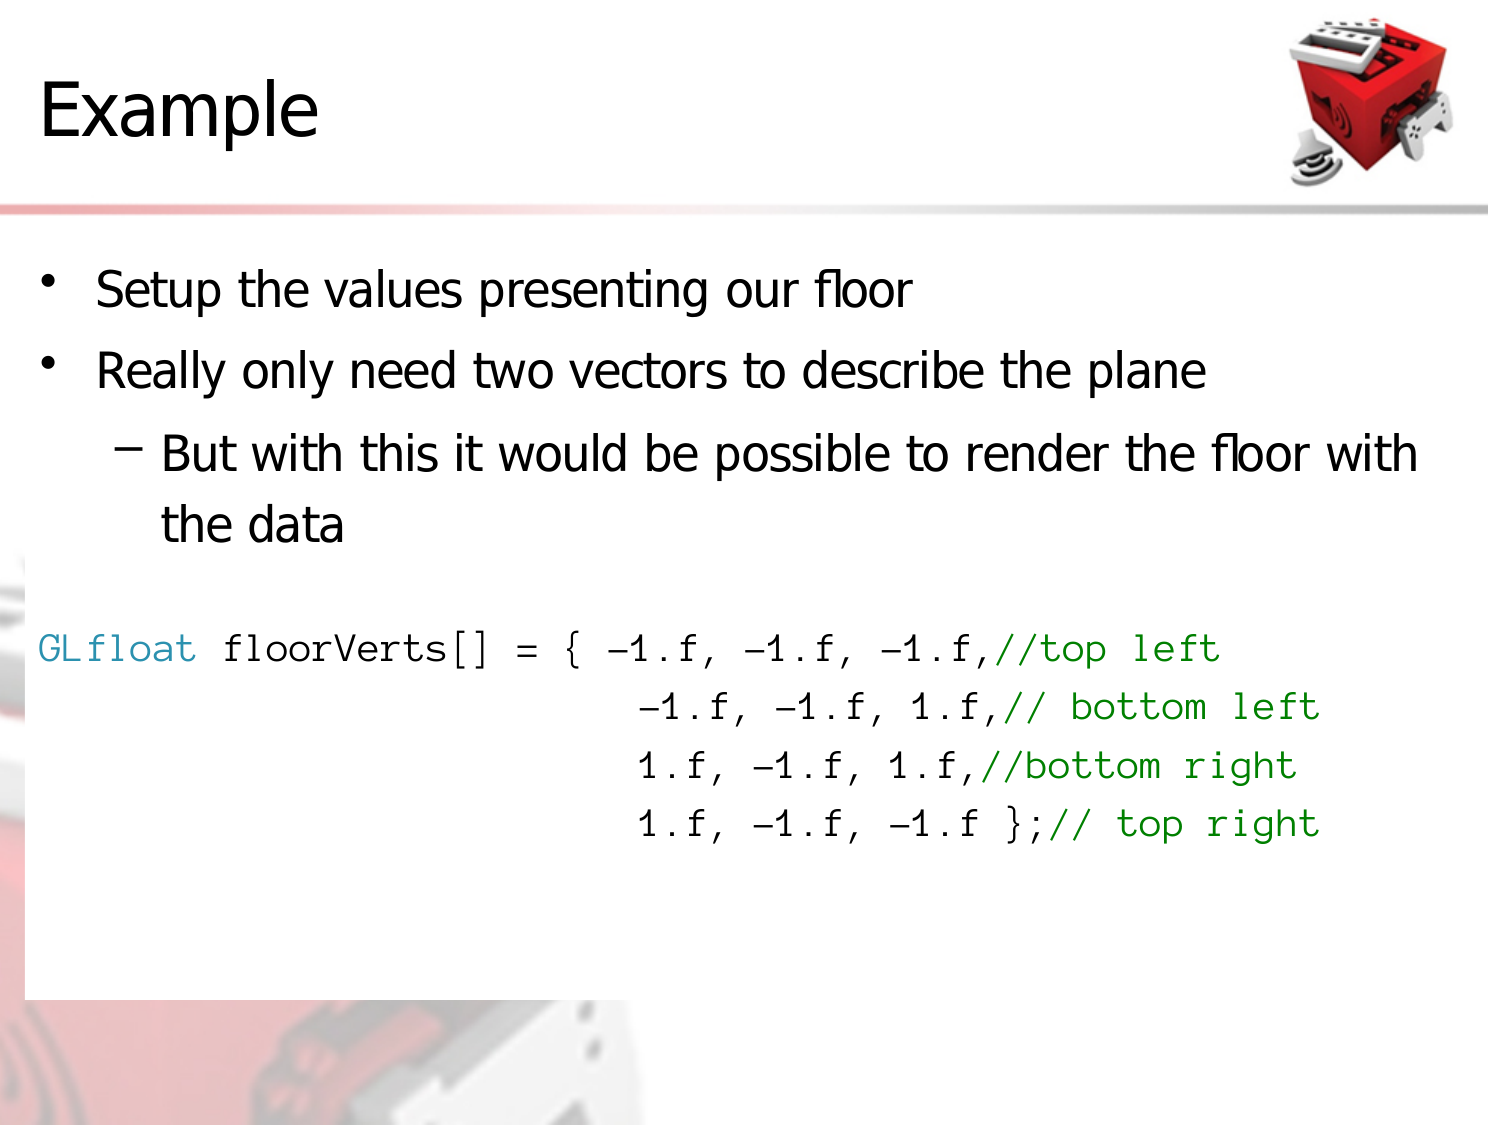

# Example
Setup the values presenting our floor
Really only need two vectors to describe the plane
But with this it would be possible to render the floor with the data

GLfloat floorVerts[] = { -1.f, -1.f, -1.f,//top left
 				-1.f, -1.f, 1.f,// bottom left
 				1.f, -1.f, 1.f,//bottom right
 				1.f, -1.f, -1.f };// top right